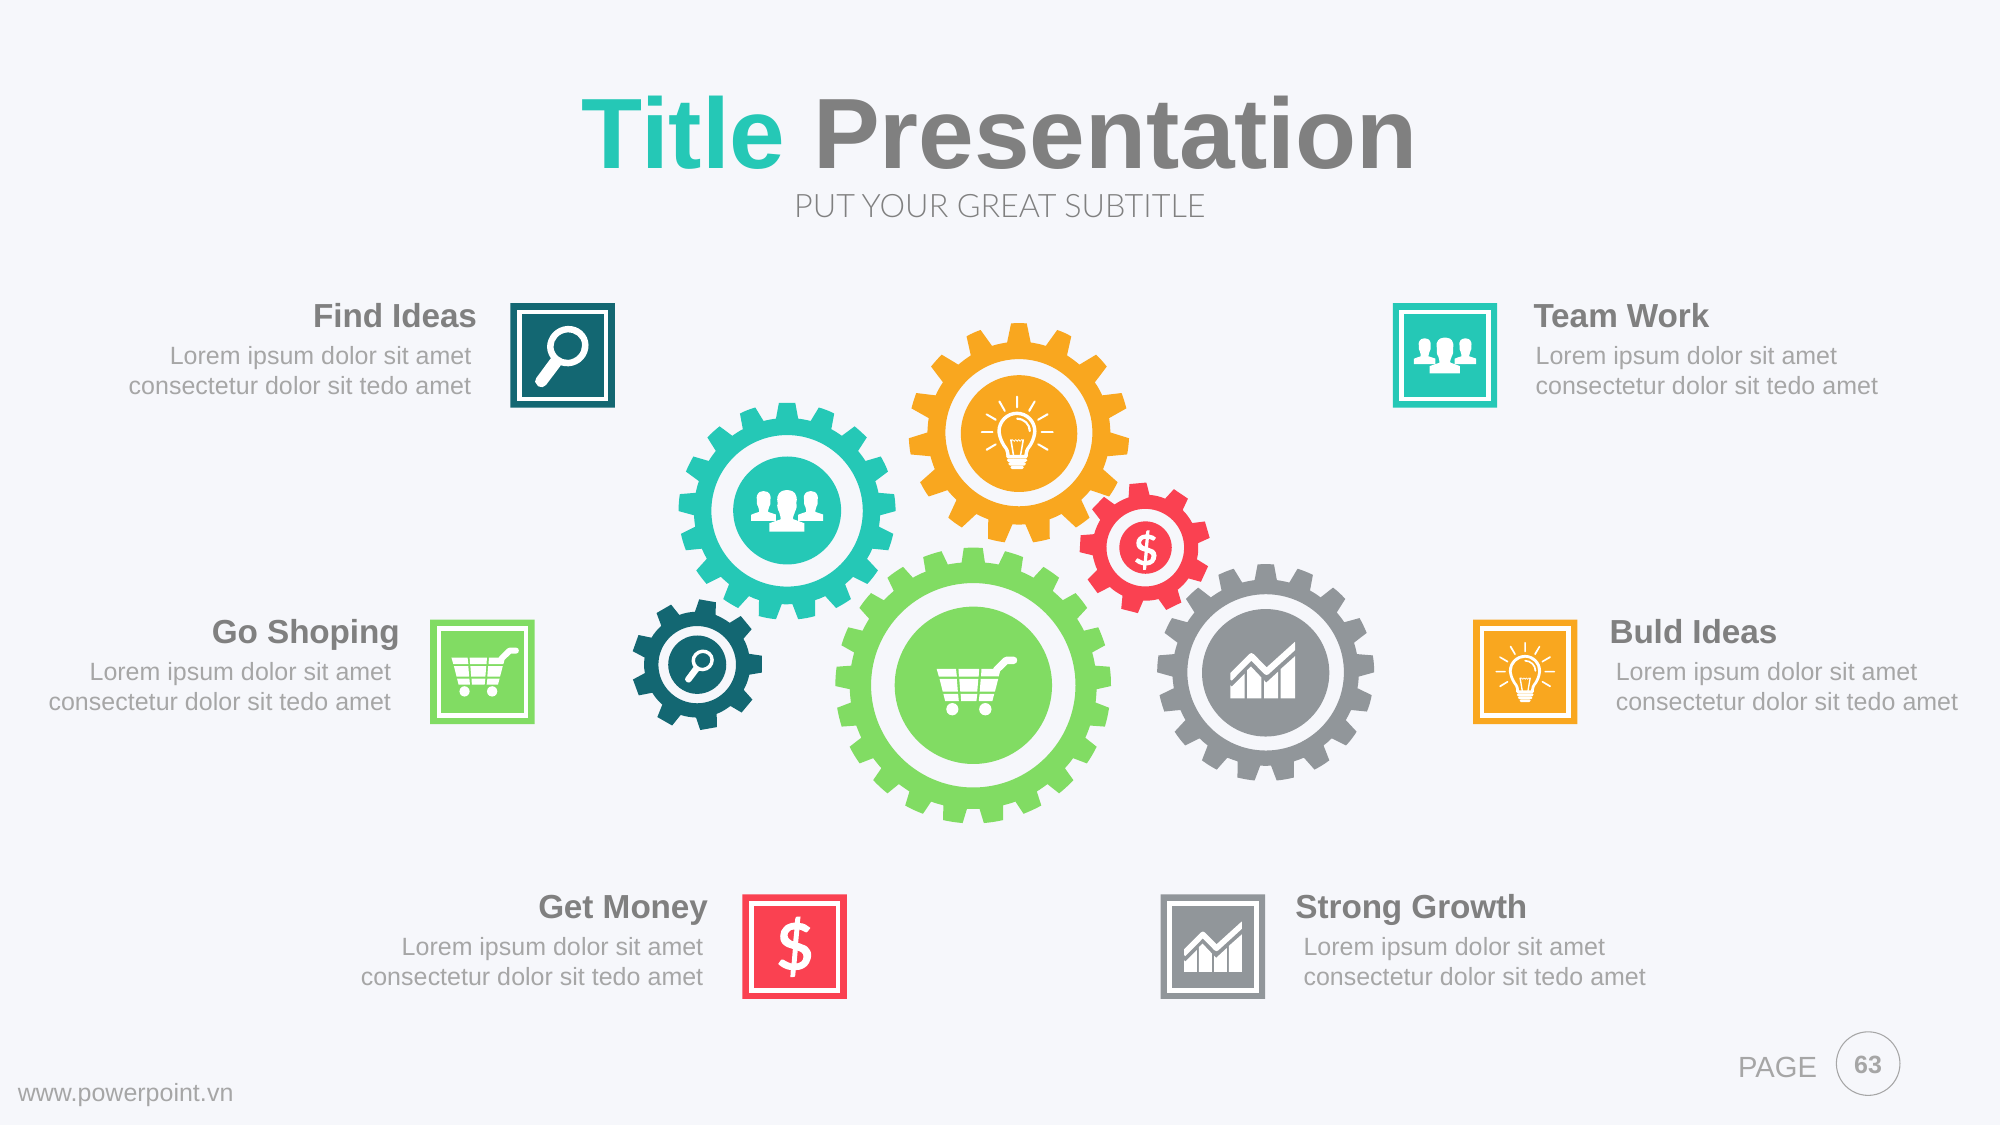

Title Presentation
PUT YOUR GREAT SUBTITLE
Find Ideas
Team Work

Lorem ipsum dolor sit amet consectetur dolor sit tedo amet
Lorem ipsum dolor sit amet consectetur dolor sit tedo amet

Go Shoping
Buld Ideas

Lorem ipsum dolor sit amet consectetur dolor sit tedo amet
Lorem ipsum dolor sit amet consectetur dolor sit tedo amet
Get Money
Strong Growth

Lorem ipsum dolor sit amet consectetur dolor sit tedo amet
Lorem ipsum dolor sit amet consectetur dolor sit tedo amet